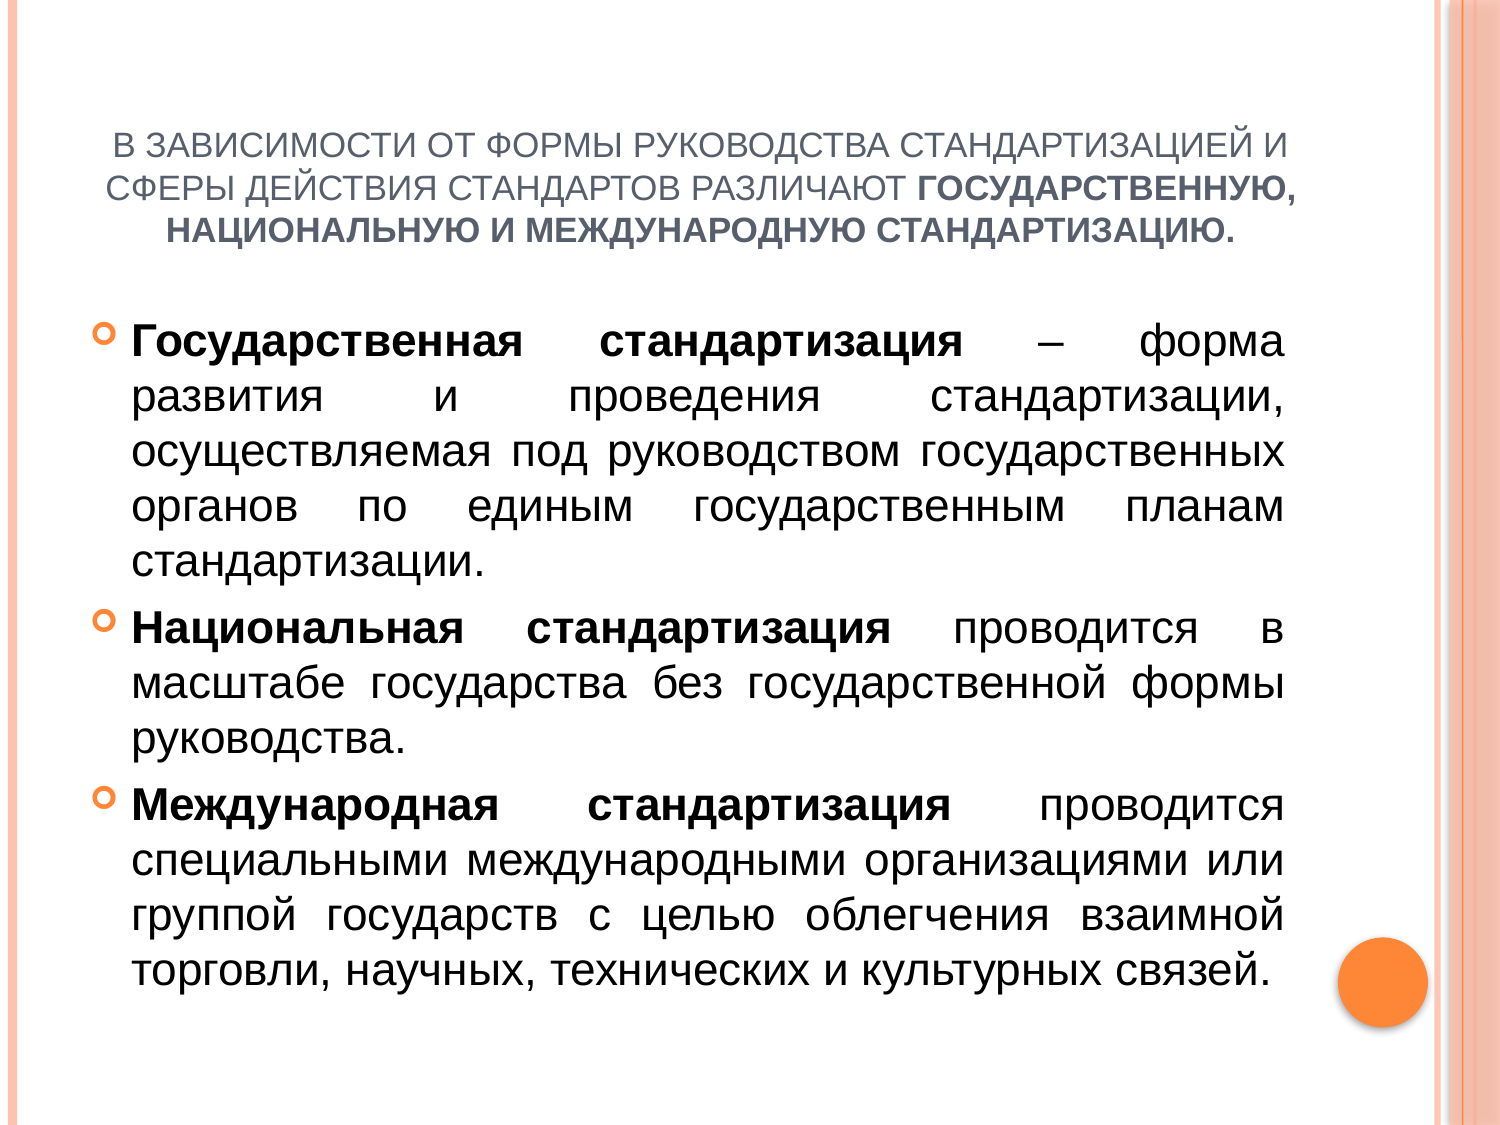

# В зависимости от формы руководства стандартизацией и сферы действия стандартов различают государственную, национальную и международную стандартизацию.
Государственная стандартизация – форма развития и проведения стандартизации, осуществляемая под руководством государственных органов по единым государственным планам стандартизации.
Национальная стандартизация проводится в масштабе государства без государственной формы руководства.
Международная стандартизация проводится специальными международными организациями или группой государств с целью облегчения взаимной торговли, научных, технических и культурных связей.